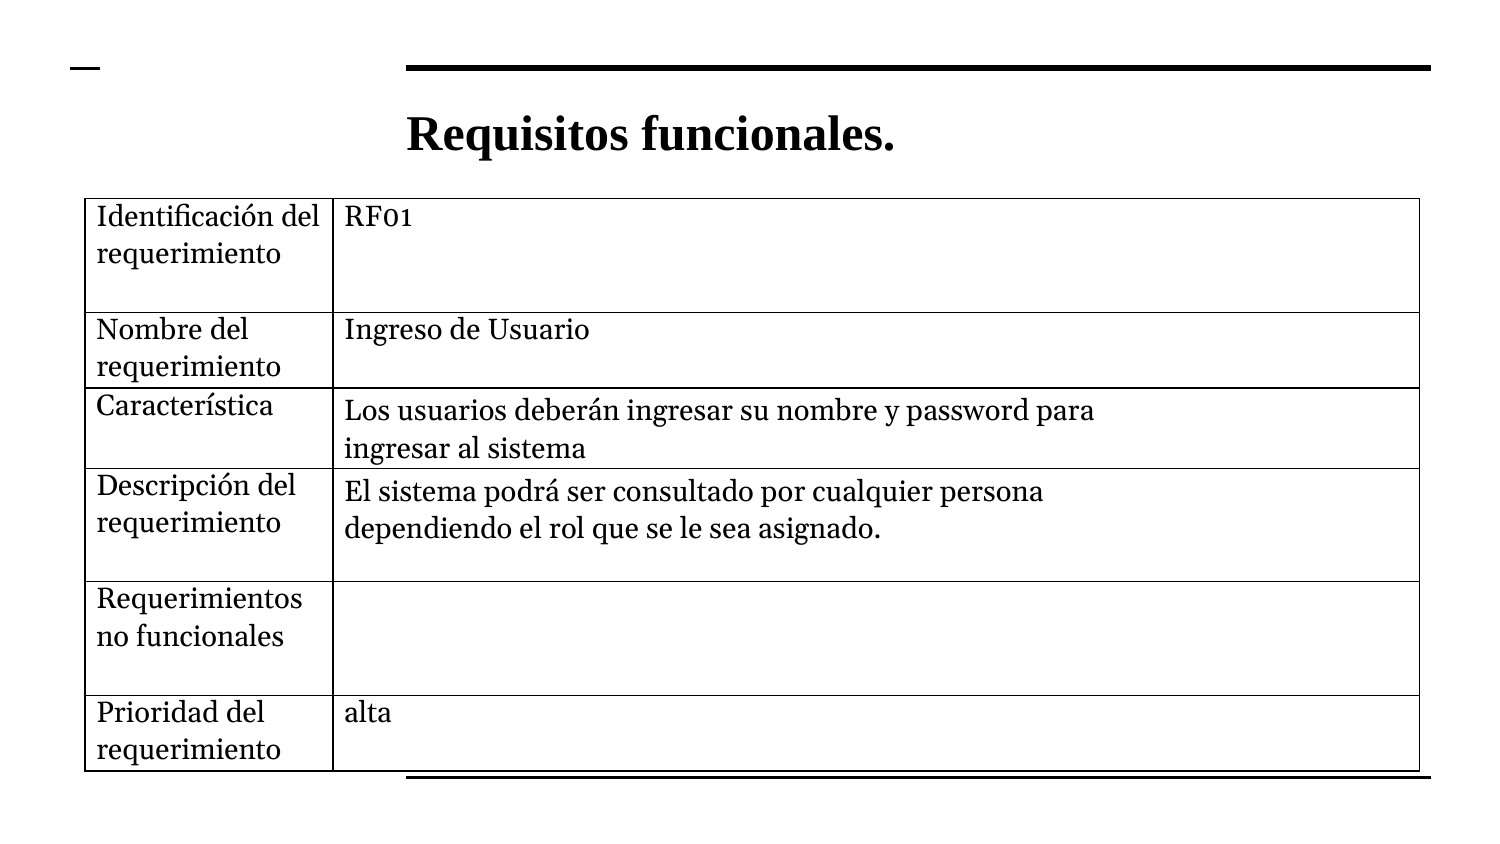

# Requisitos funcionales.
| Identificación del requerimiento | RF01 |
| --- | --- |
| Nombre del requerimiento | Ingreso de Usuario |
| Característica | Los usuarios deberán ingresar su nombre y password para ingresar al sistema |
| Descripción del requerimiento | El sistema podrá ser consultado por cualquier persona dependiendo el rol que se le sea asignado. |
| Requerimientos no funcionales |  |
| Prioridad del requerimiento | alta |